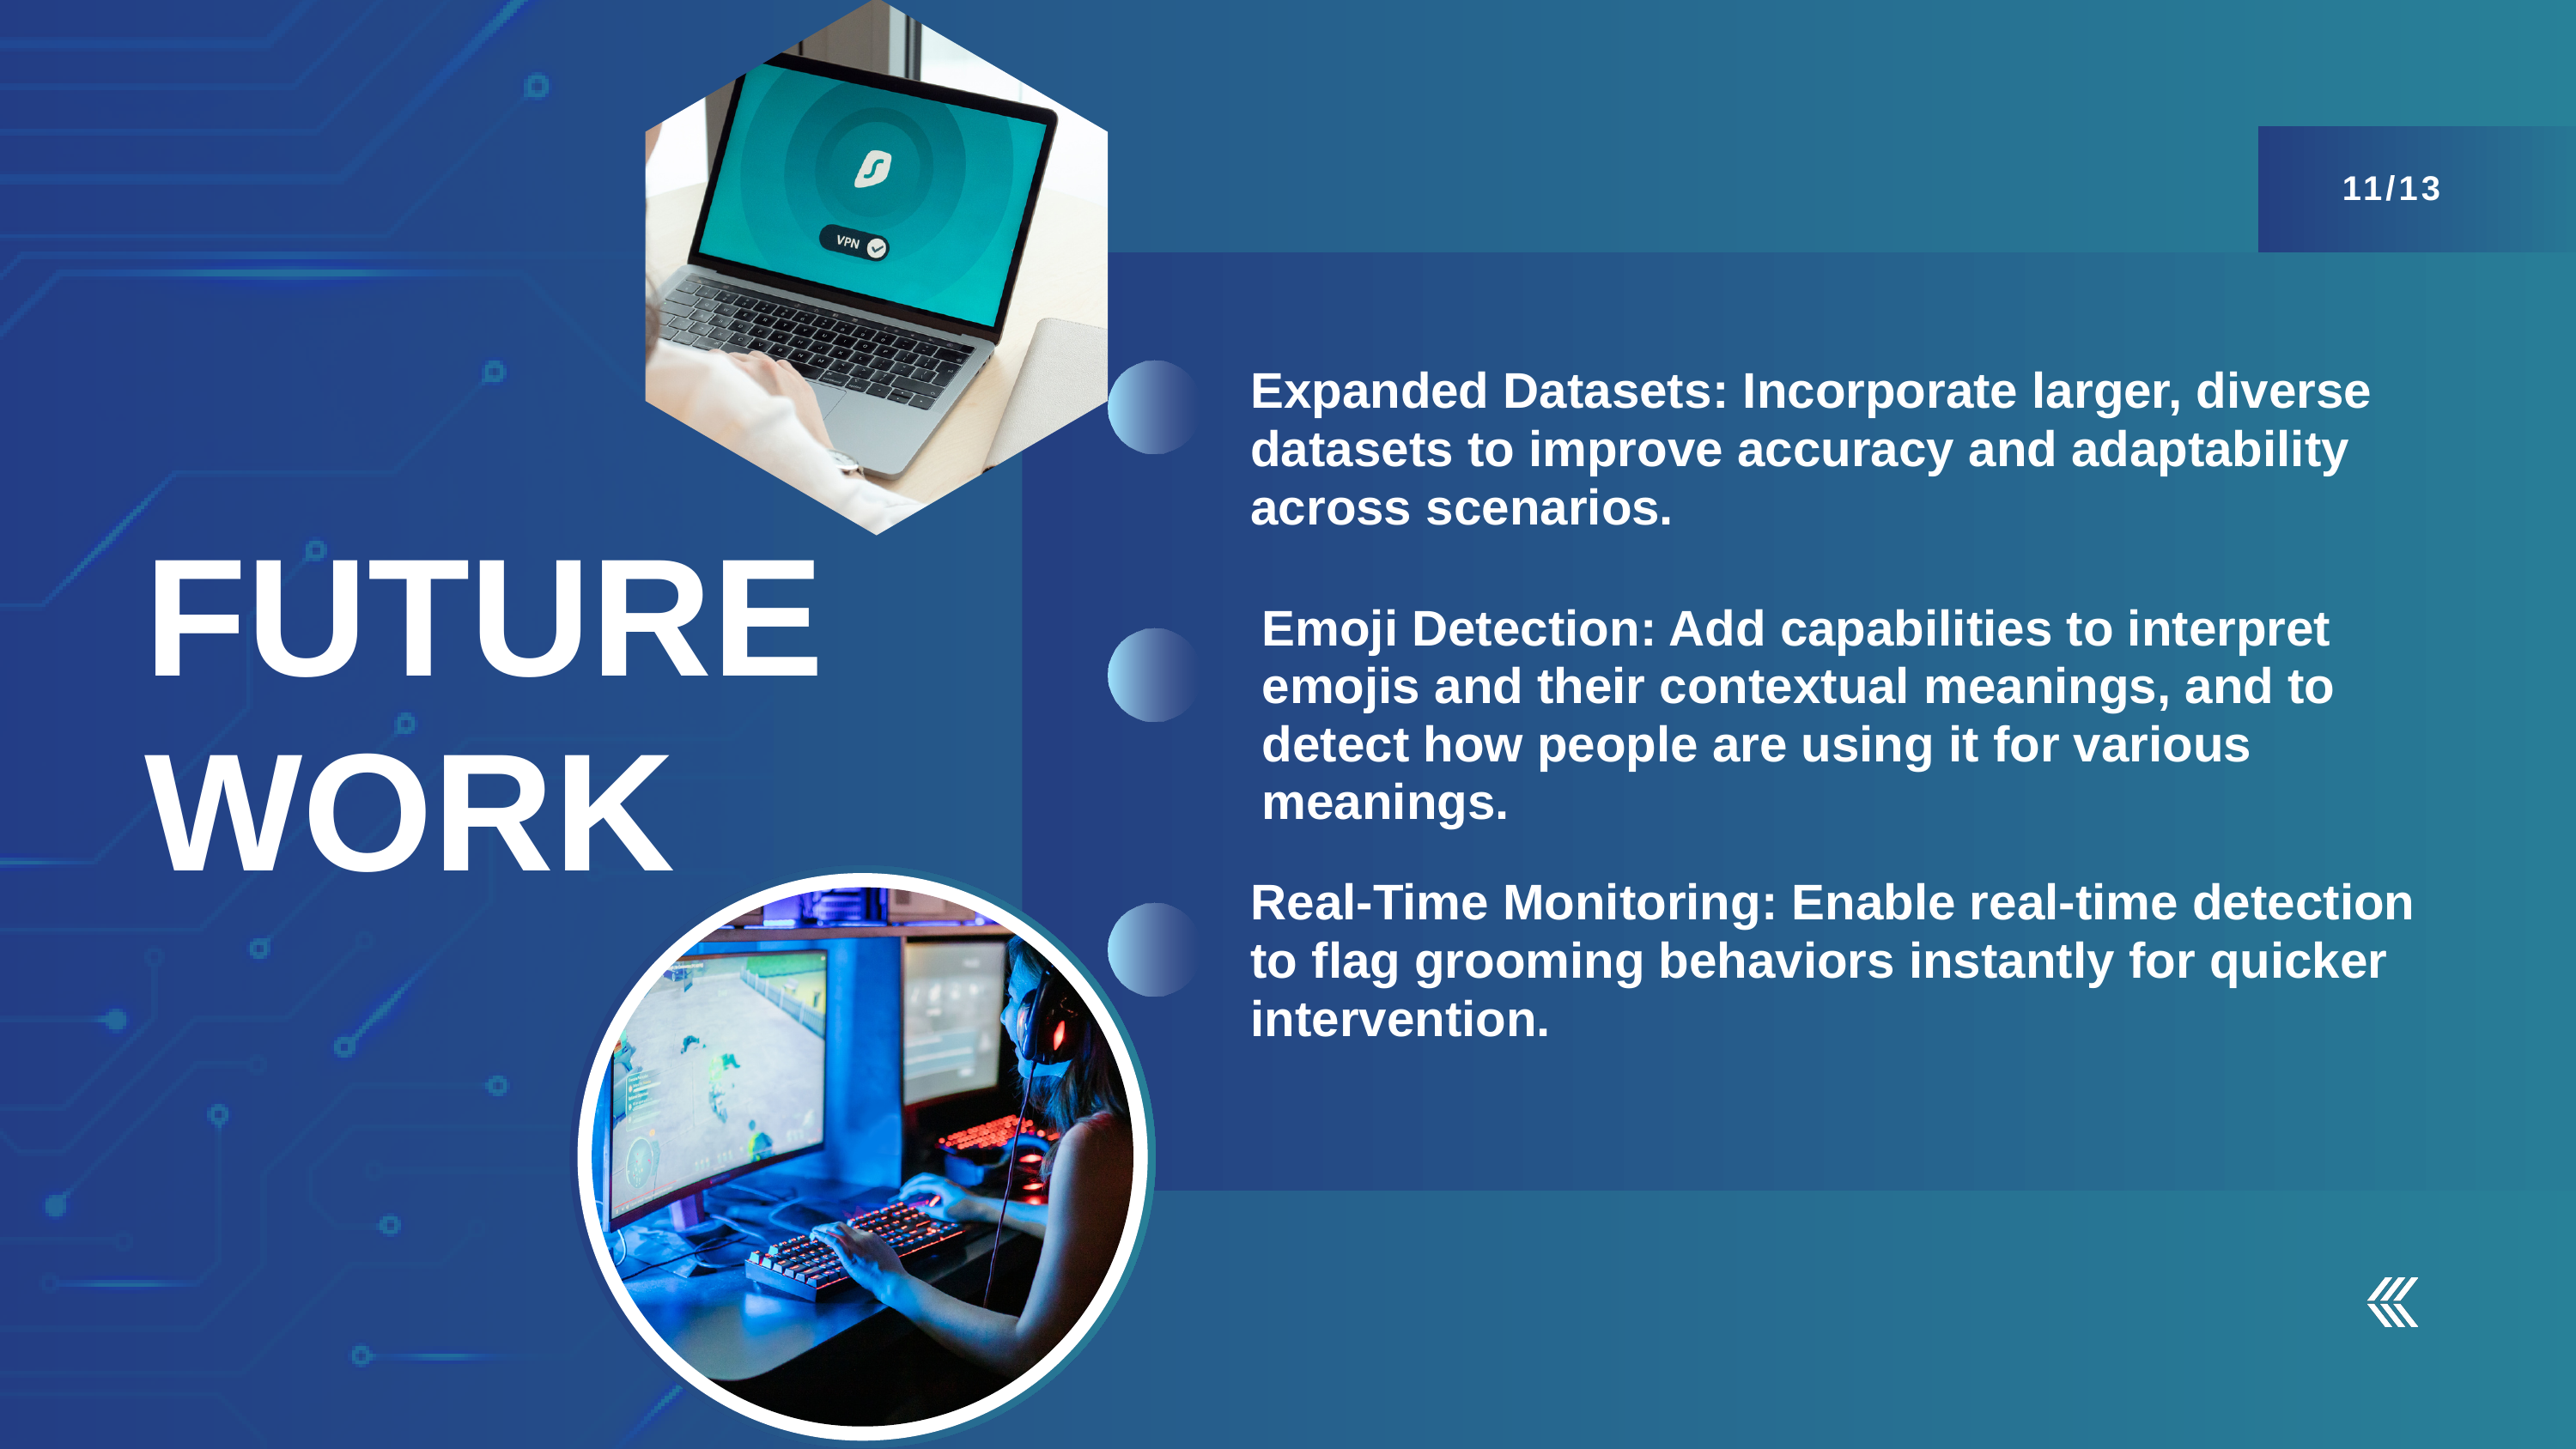

11/13

Expanded Datasets: Incorporate larger, diverse datasets to improve accuracy and adaptability across scenarios.
FUTURE WORK
Emoji Detection: Add capabilities to interpret emojis and their contextual meanings, and to detect how people are using it for various meanings.

Real-Time Monitoring: Enable real-time detection to flag grooming behaviors instantly for quicker intervention.